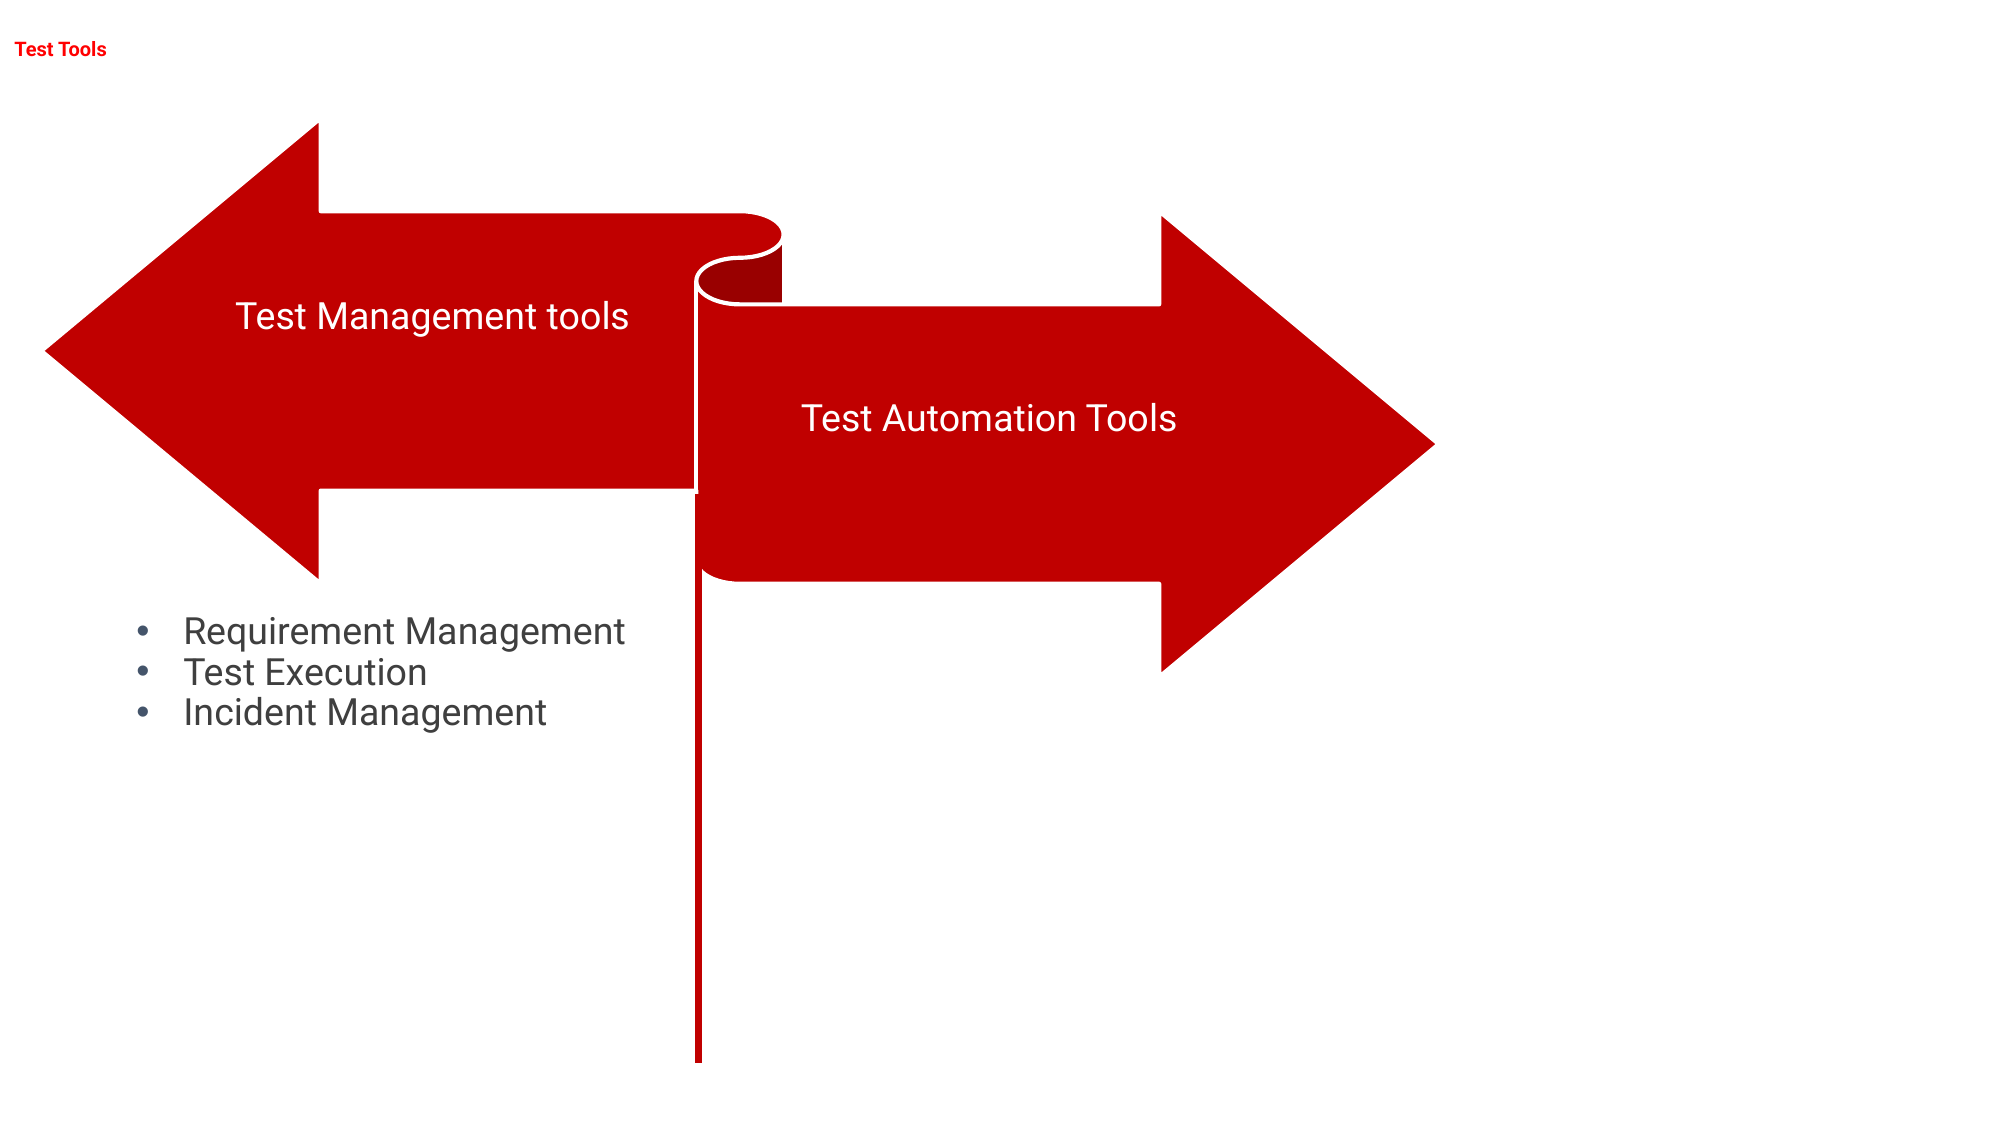

# Test Tools
Test Management tools
Test Automation Tools
Requirement Management
Test Execution
Incident Management